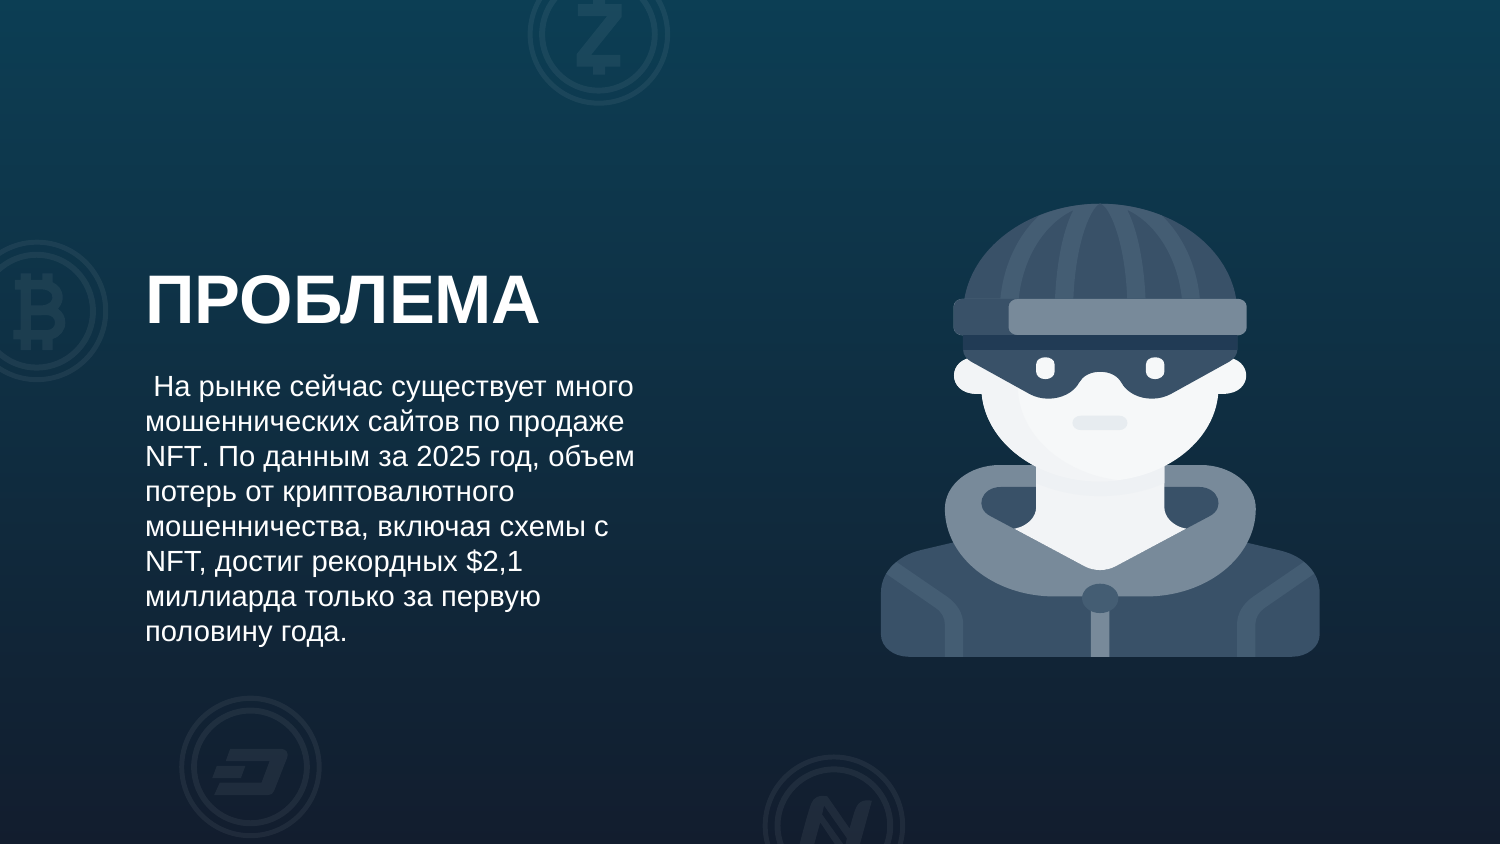

# ПРОБЛЕМА

 На рынке сейчас существует много мошеннических сайтов по продаже NFT. По данным за 2025 год, объем потерь от криптовалютного мошенничества, включая схемы с NFT, достиг рекордных $2,1 миллиарда только за первую половину года.